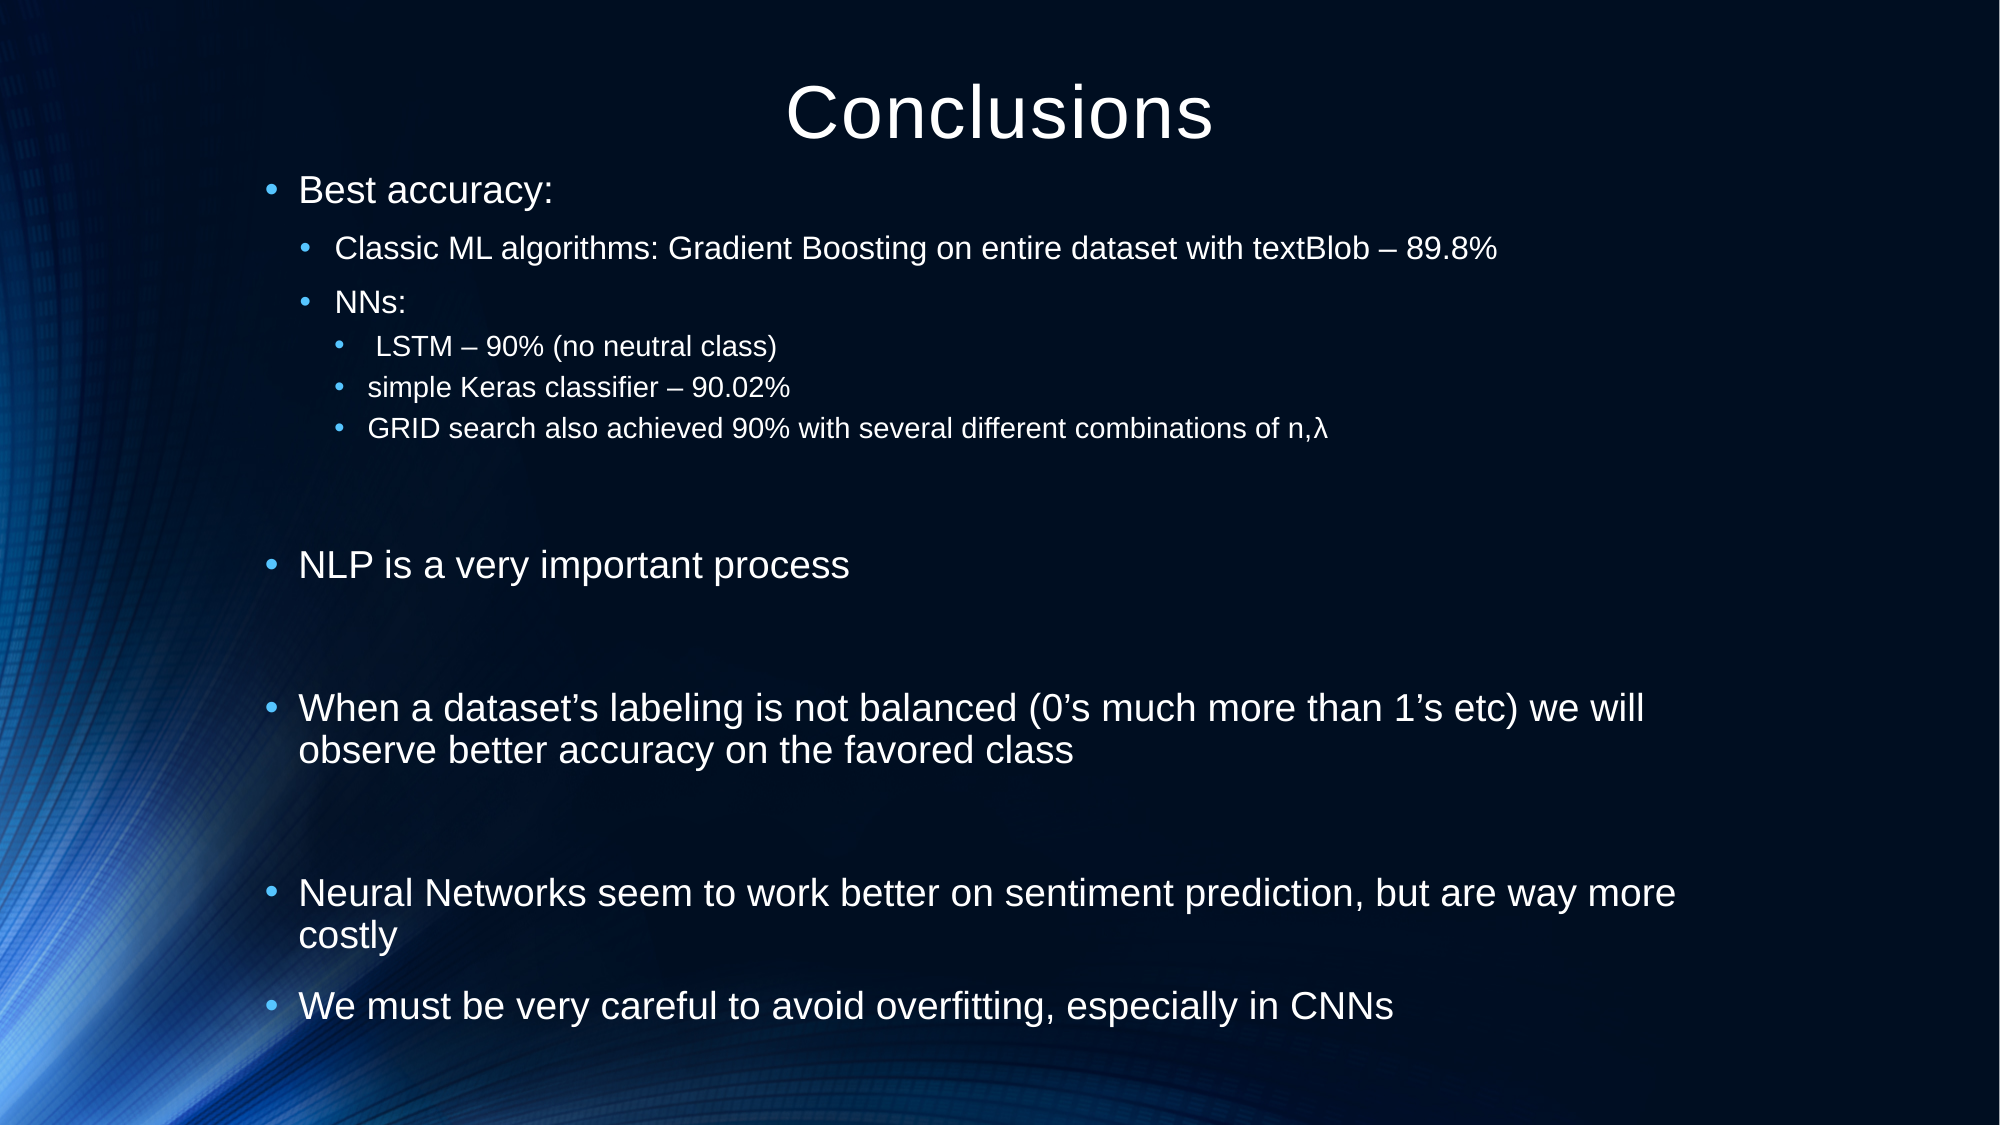

# Conclusions
Best accuracy:
Classic ML algorithms: Gradient Boosting on entire dataset with textBlob – 89.8%
NNs:
 LSTM – 90% (no neutral class)
simple Keras classifier – 90.02%
GRID search also achieved 90% with several different combinations of n,λ

NLP is a very important process

When a dataset’s labeling is not balanced (0’s much more than 1’s etc) we will observe better accuracy on the favored class

Neural Networks seem to work better on sentiment prediction, but are way more costly
We must be very careful to avoid overfitting, especially in CNNs